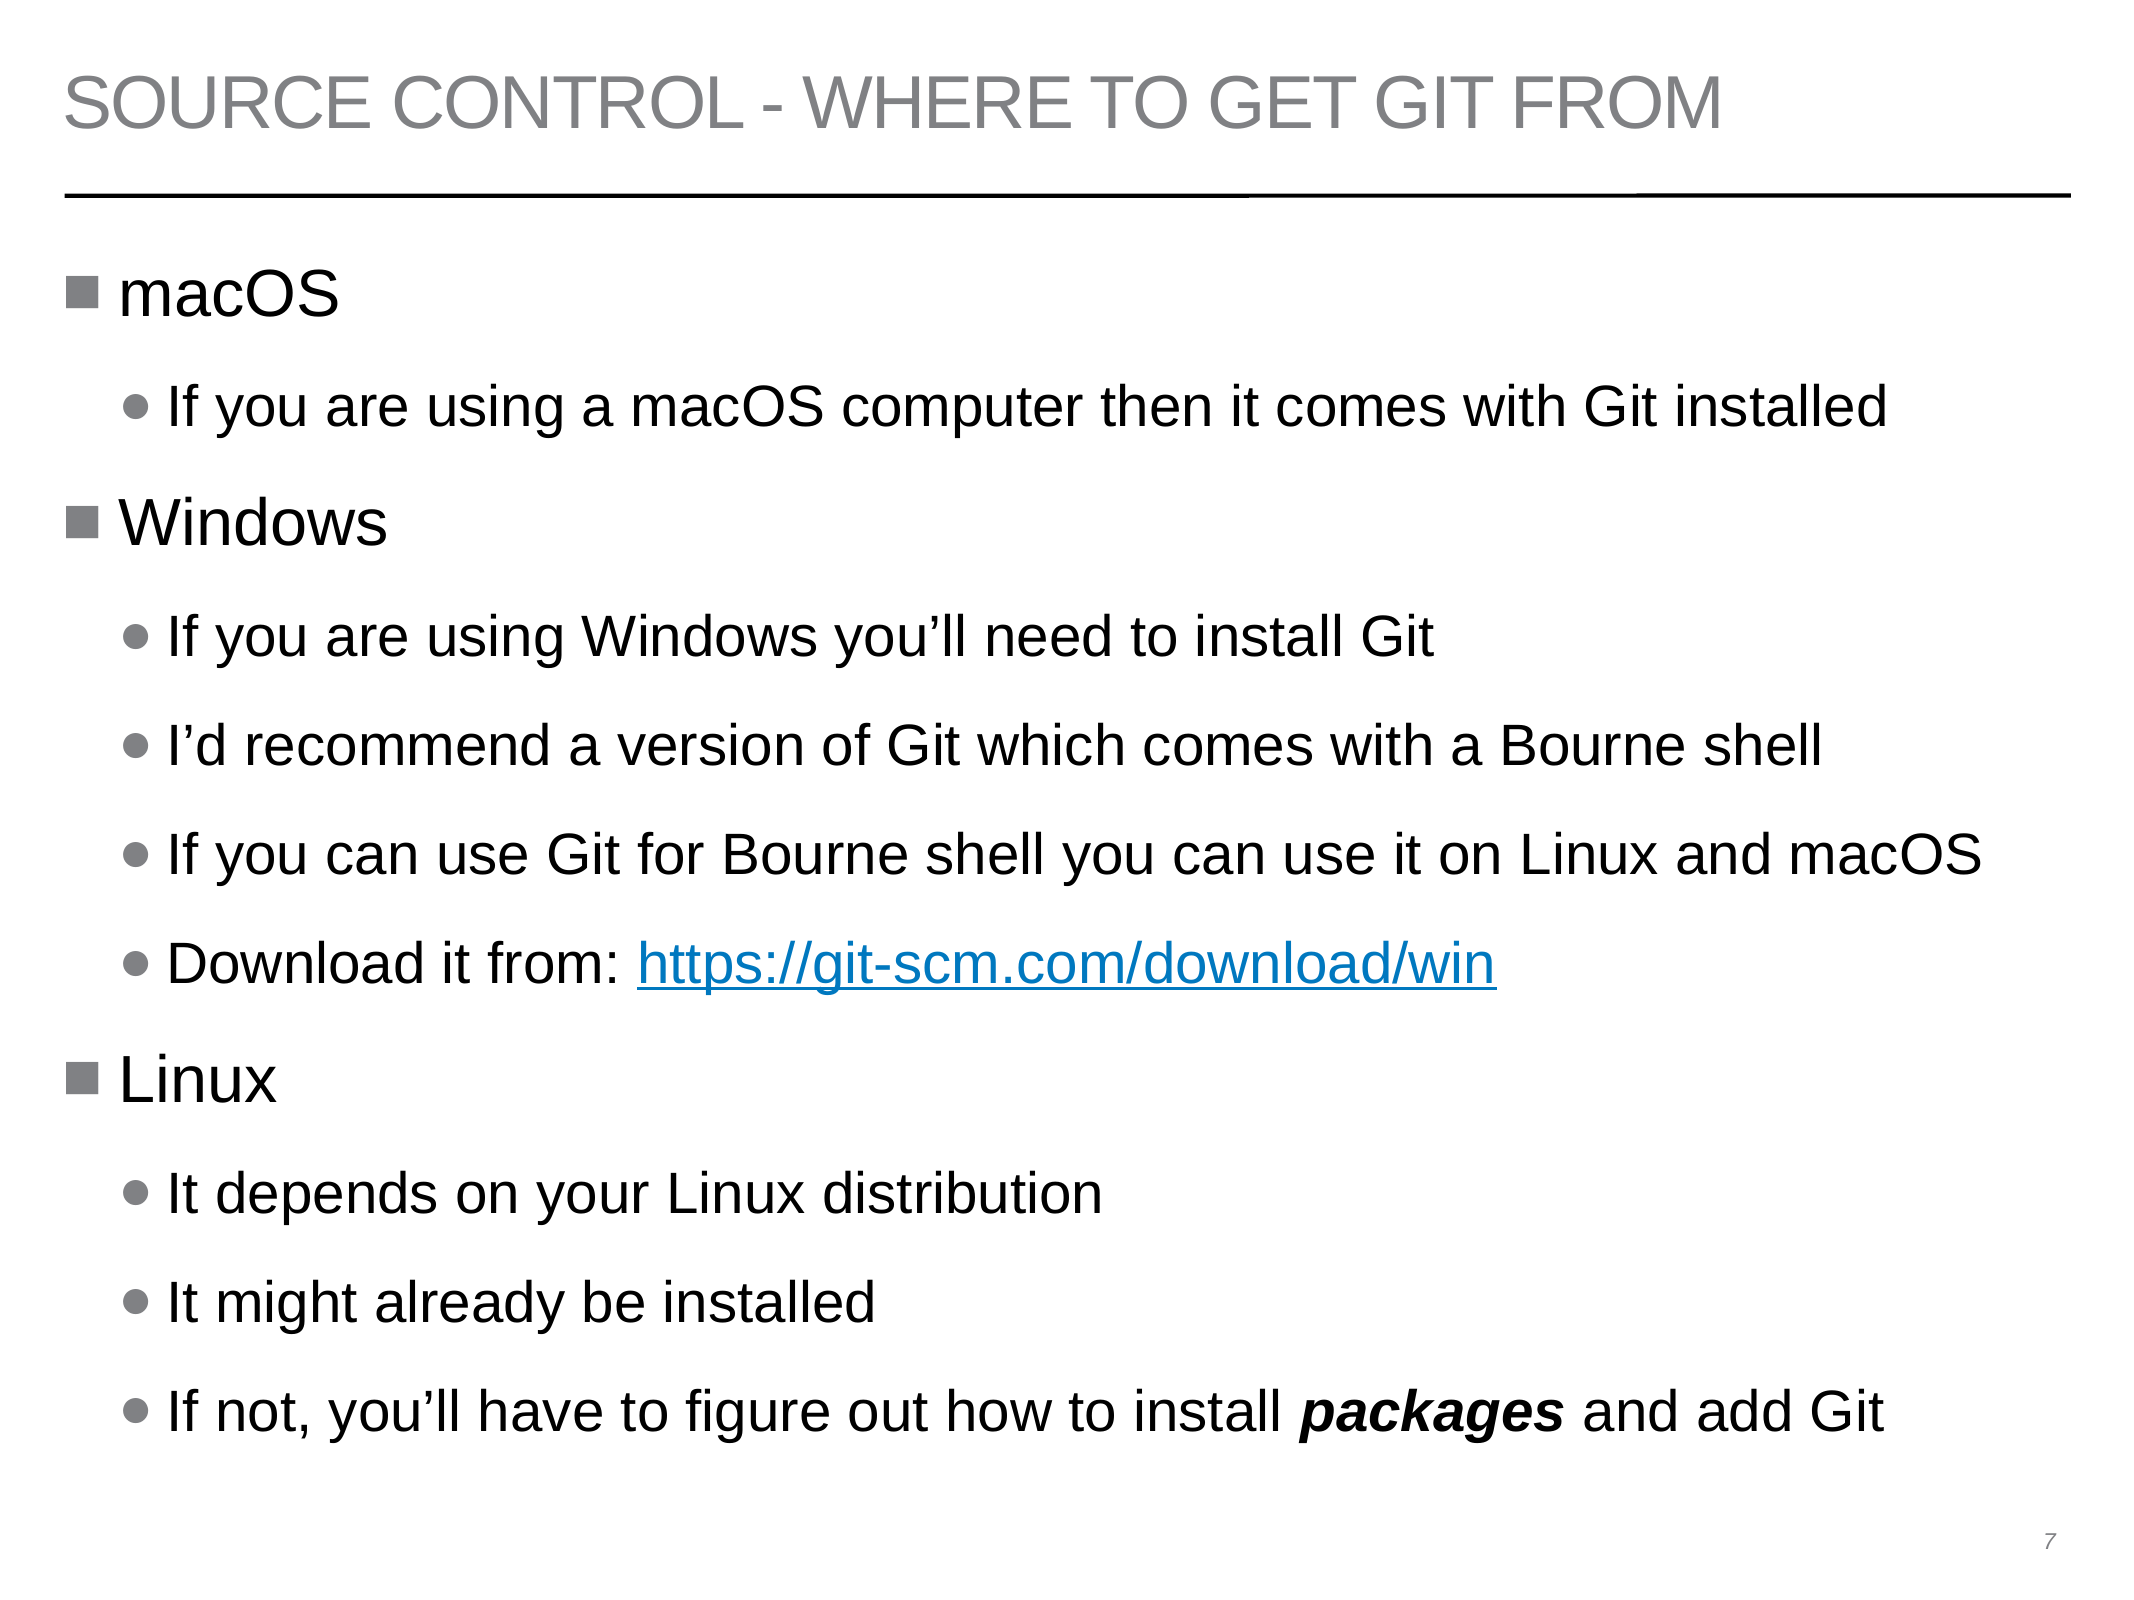

# Source control - where to get git from
macOS
If you are using a macOS computer then it comes with Git installed
Windows
If you are using Windows you’ll need to install Git
I’d recommend a version of Git which comes with a Bourne shell
If you can use Git for Bourne shell you can use it on Linux and macOS
Download it from: https://git-scm.com/download/win
Linux
It depends on your Linux distribution
It might already be installed
If not, you’ll have to figure out how to install packages and add Git
7